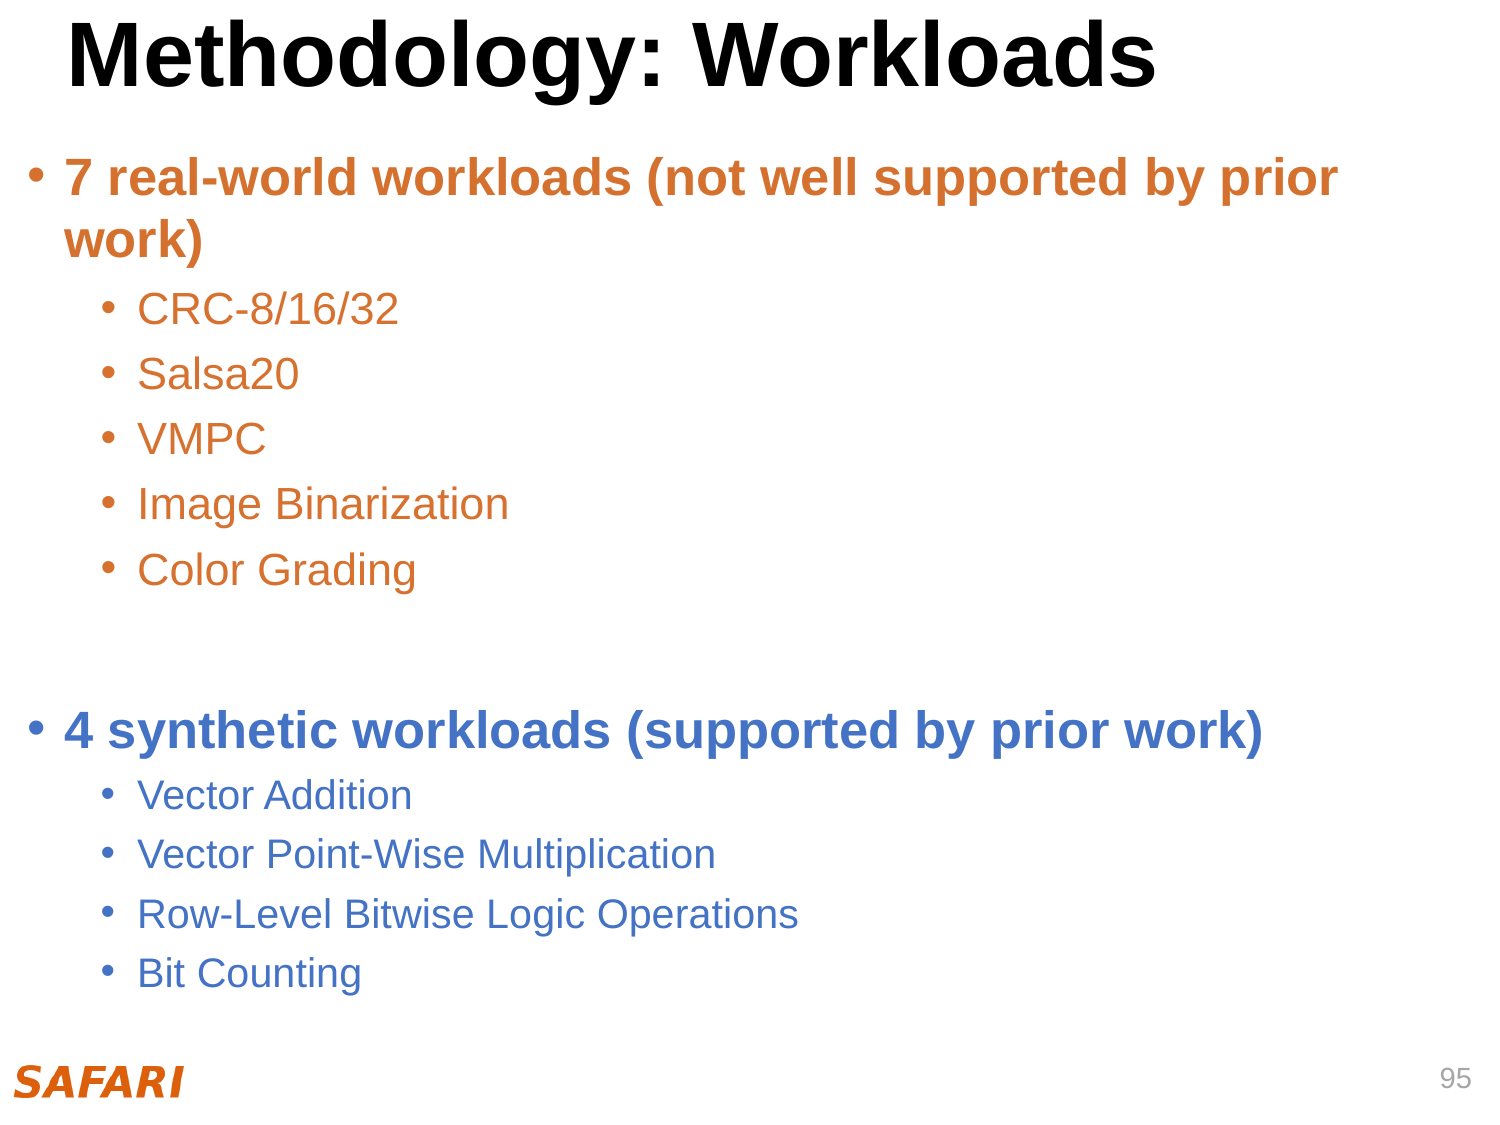

Methodology: Workloads
7 real-world workloads (not well supported by prior work)
CRC-8/16/32
Salsa20
VMPC
Image Binarization
Color Grading

4 synthetic workloads (supported by prior work)
Vector Addition
Vector Point-Wise Multiplication
Row-Level Bitwise Logic Operations
Bit Counting
95